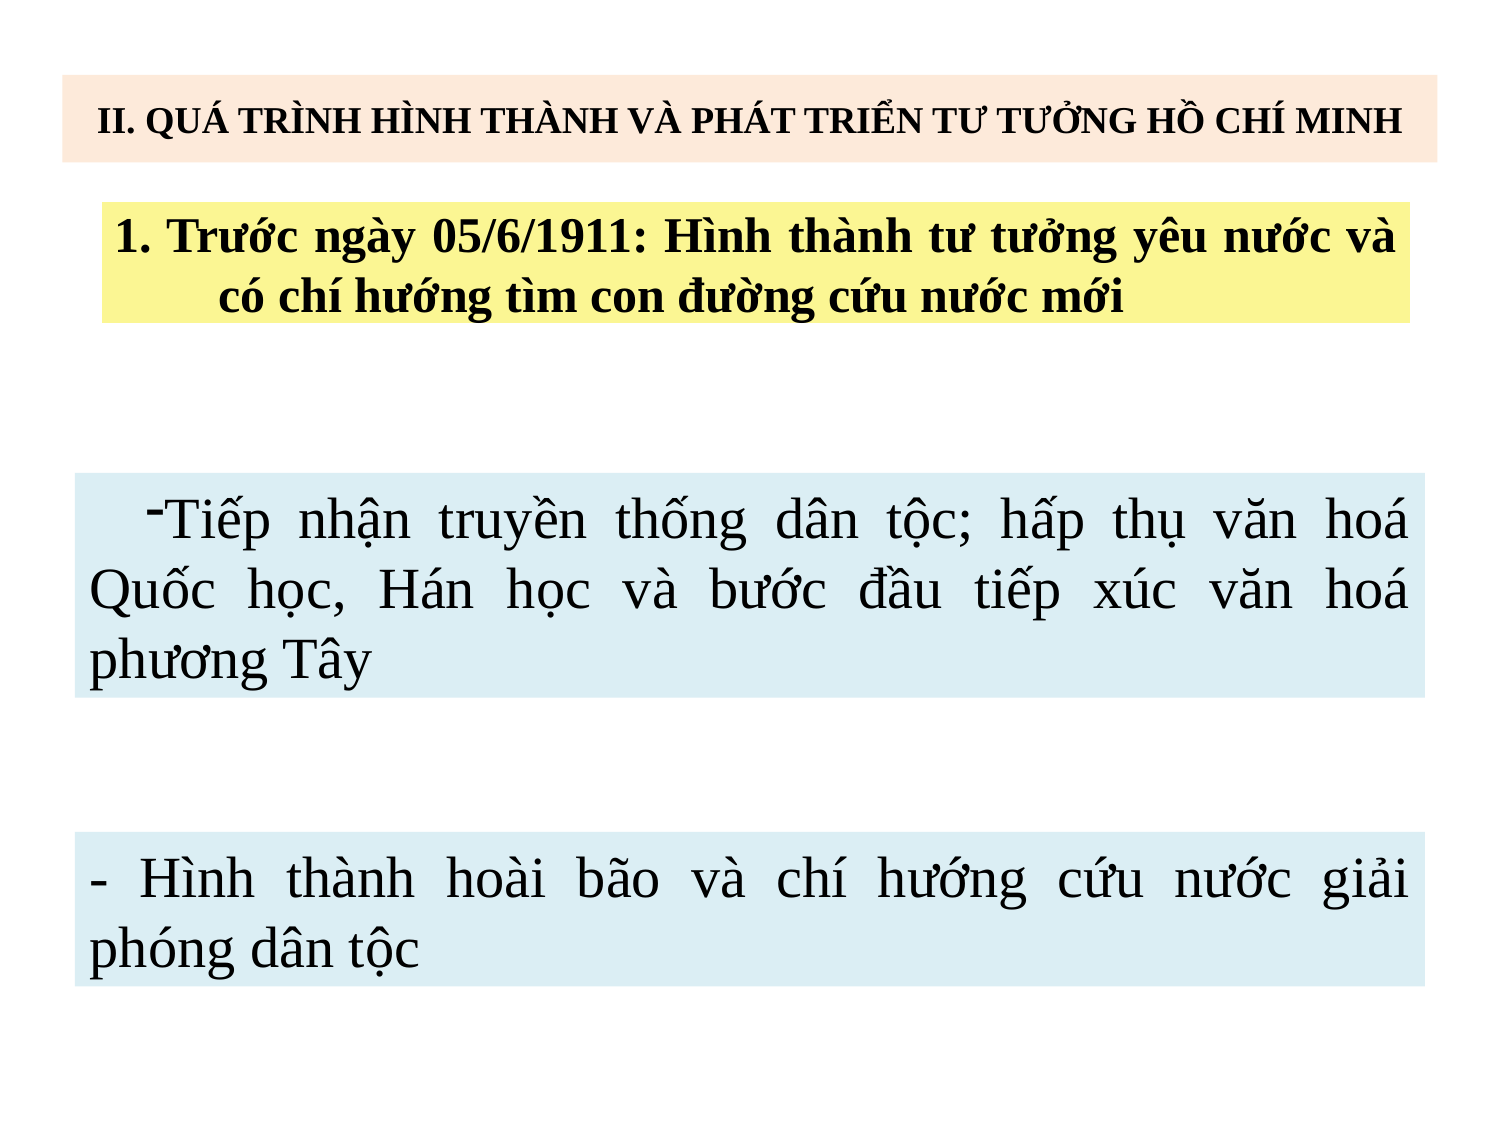

II. QUÁ TRÌNH HÌNH THÀNH VÀ PHÁT TRIỂN TƯ TƯỞNG HỒ CHÍ MINH
1. Trước ngày 05/6/1911: Hình thành tư tưởng yêu nước và có chí hướng tìm con đường cứu nước mới
Tiếp nhận truyền thống dân tộc; hấp thụ văn hoá Quốc học, Hán học và bước đầu tiếp xúc văn hoá phương Tây
- Hình thành hoài bão và chí hướng cứu nước giải phóng dân tộc